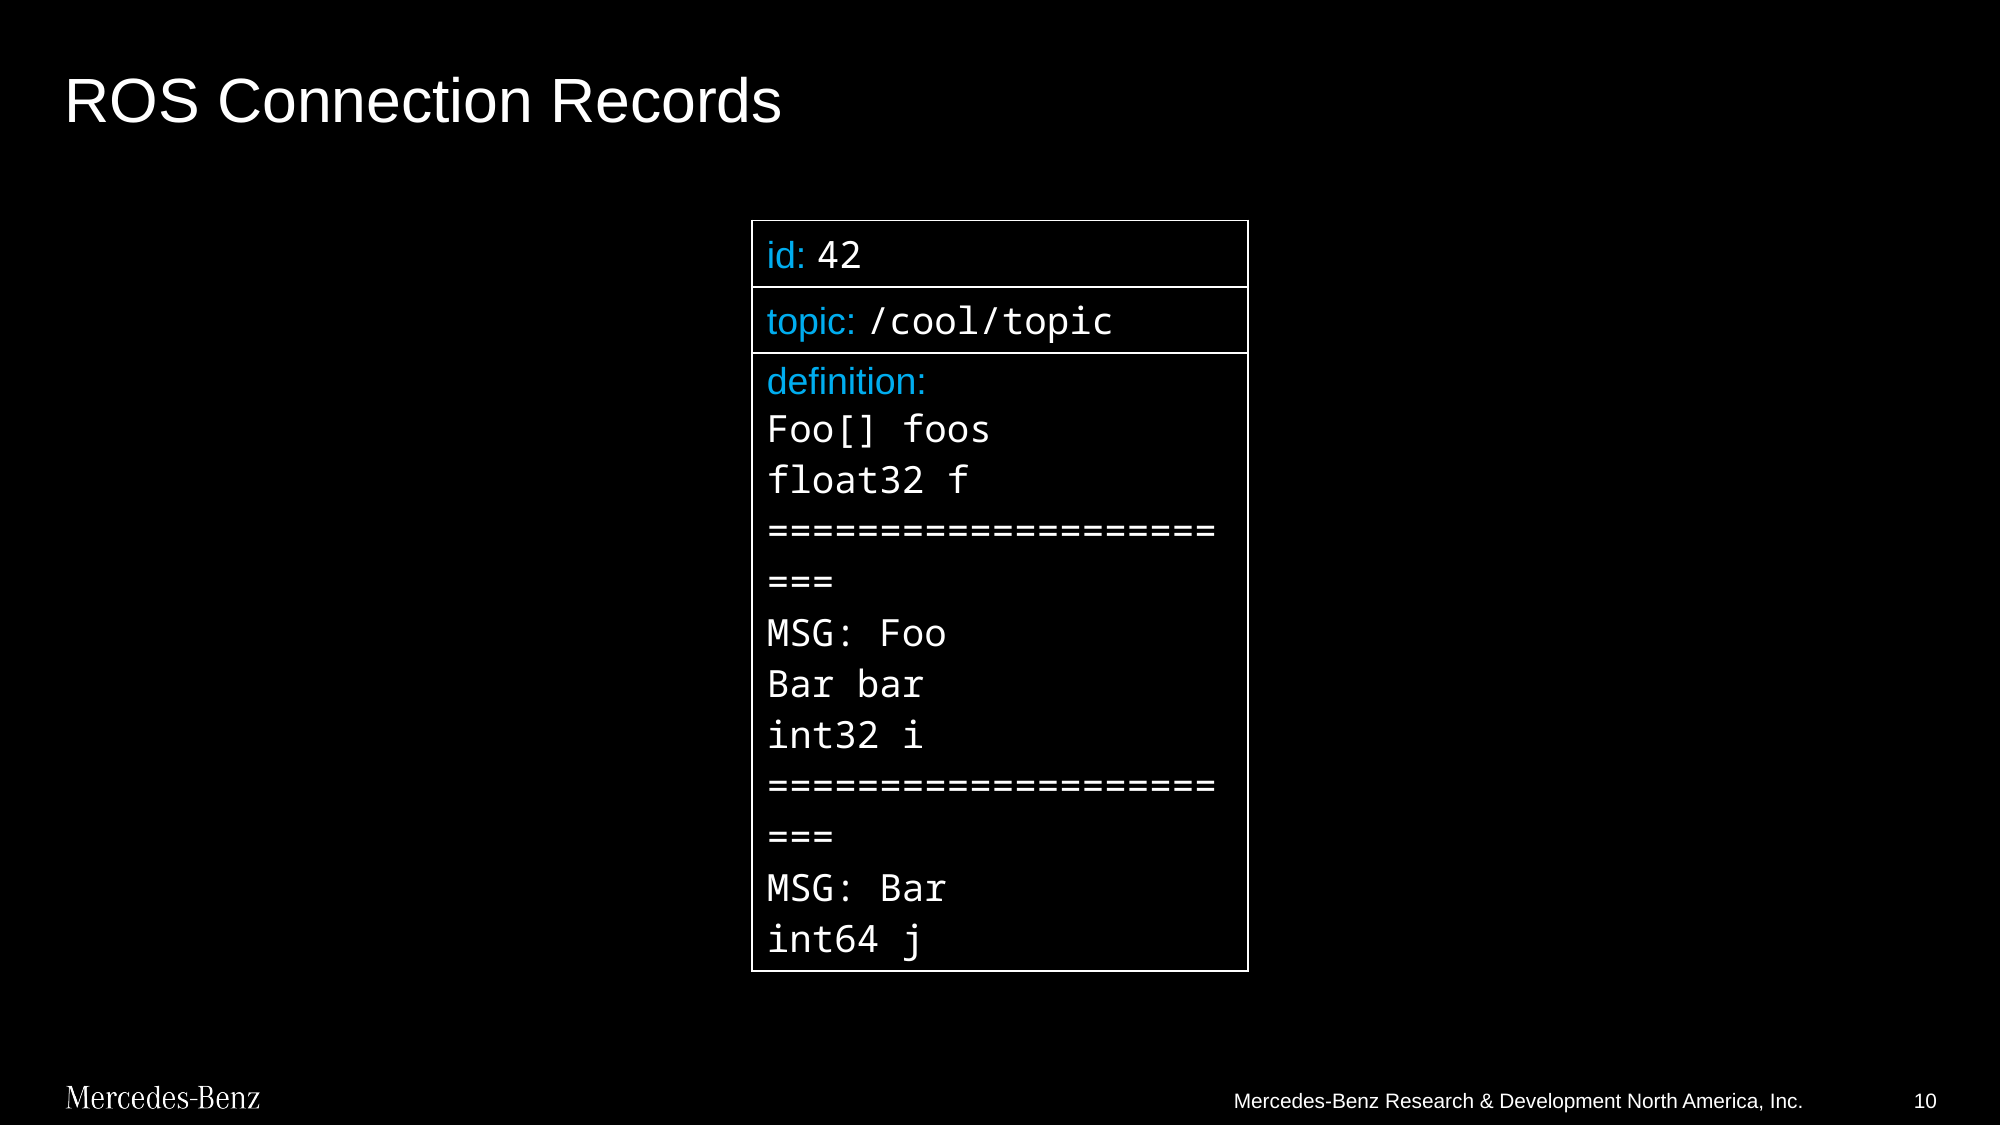

# ROS Connection Records
| id: 42 |
| --- |
| topic: /cool/topic |
| definition: Foo[] foos float32 f ======================= MSG: Foo Bar bar int32 i ======================= MSG: Bar int64 j |

Mercedes-Benz Research & Development North America, Inc.
10